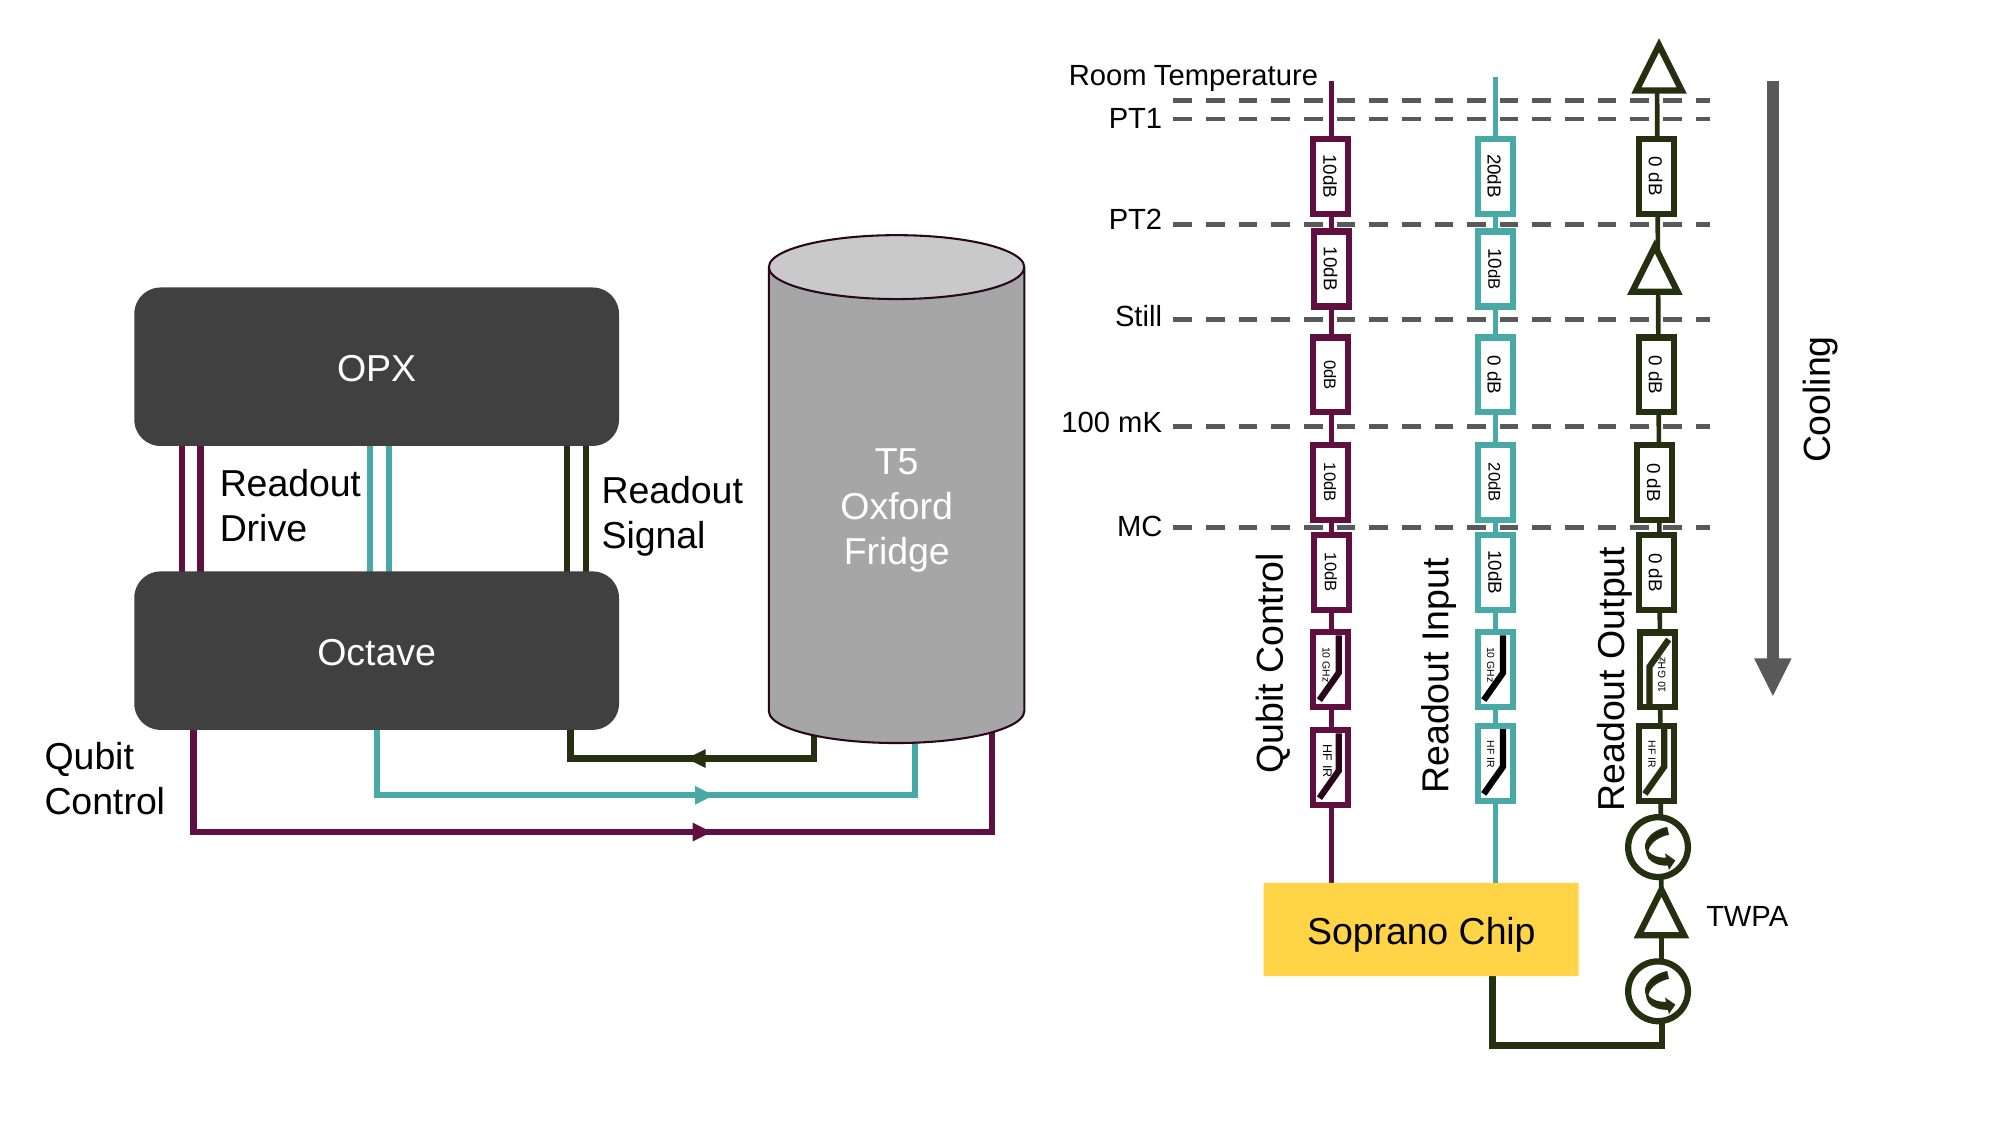

Room Temperature
PT1

10dB
20dB
0 dB
PT2
T5
Oxford Fridge

10dB
10dB

OPX
Still

Cooling
0dB
0 dB
0 dB
100 mK
Readout
Drive
Readout
Signal
10dB
20dB
0 dB
MC
10dB
10dB
0 dB
Octave
Qubit Control
Readout Output
Readout Input
10 GHz

10 GHz

10 GHz

Qubit
Control
HF IR

HF IR

HF IR

Soprano Chip

TWPA